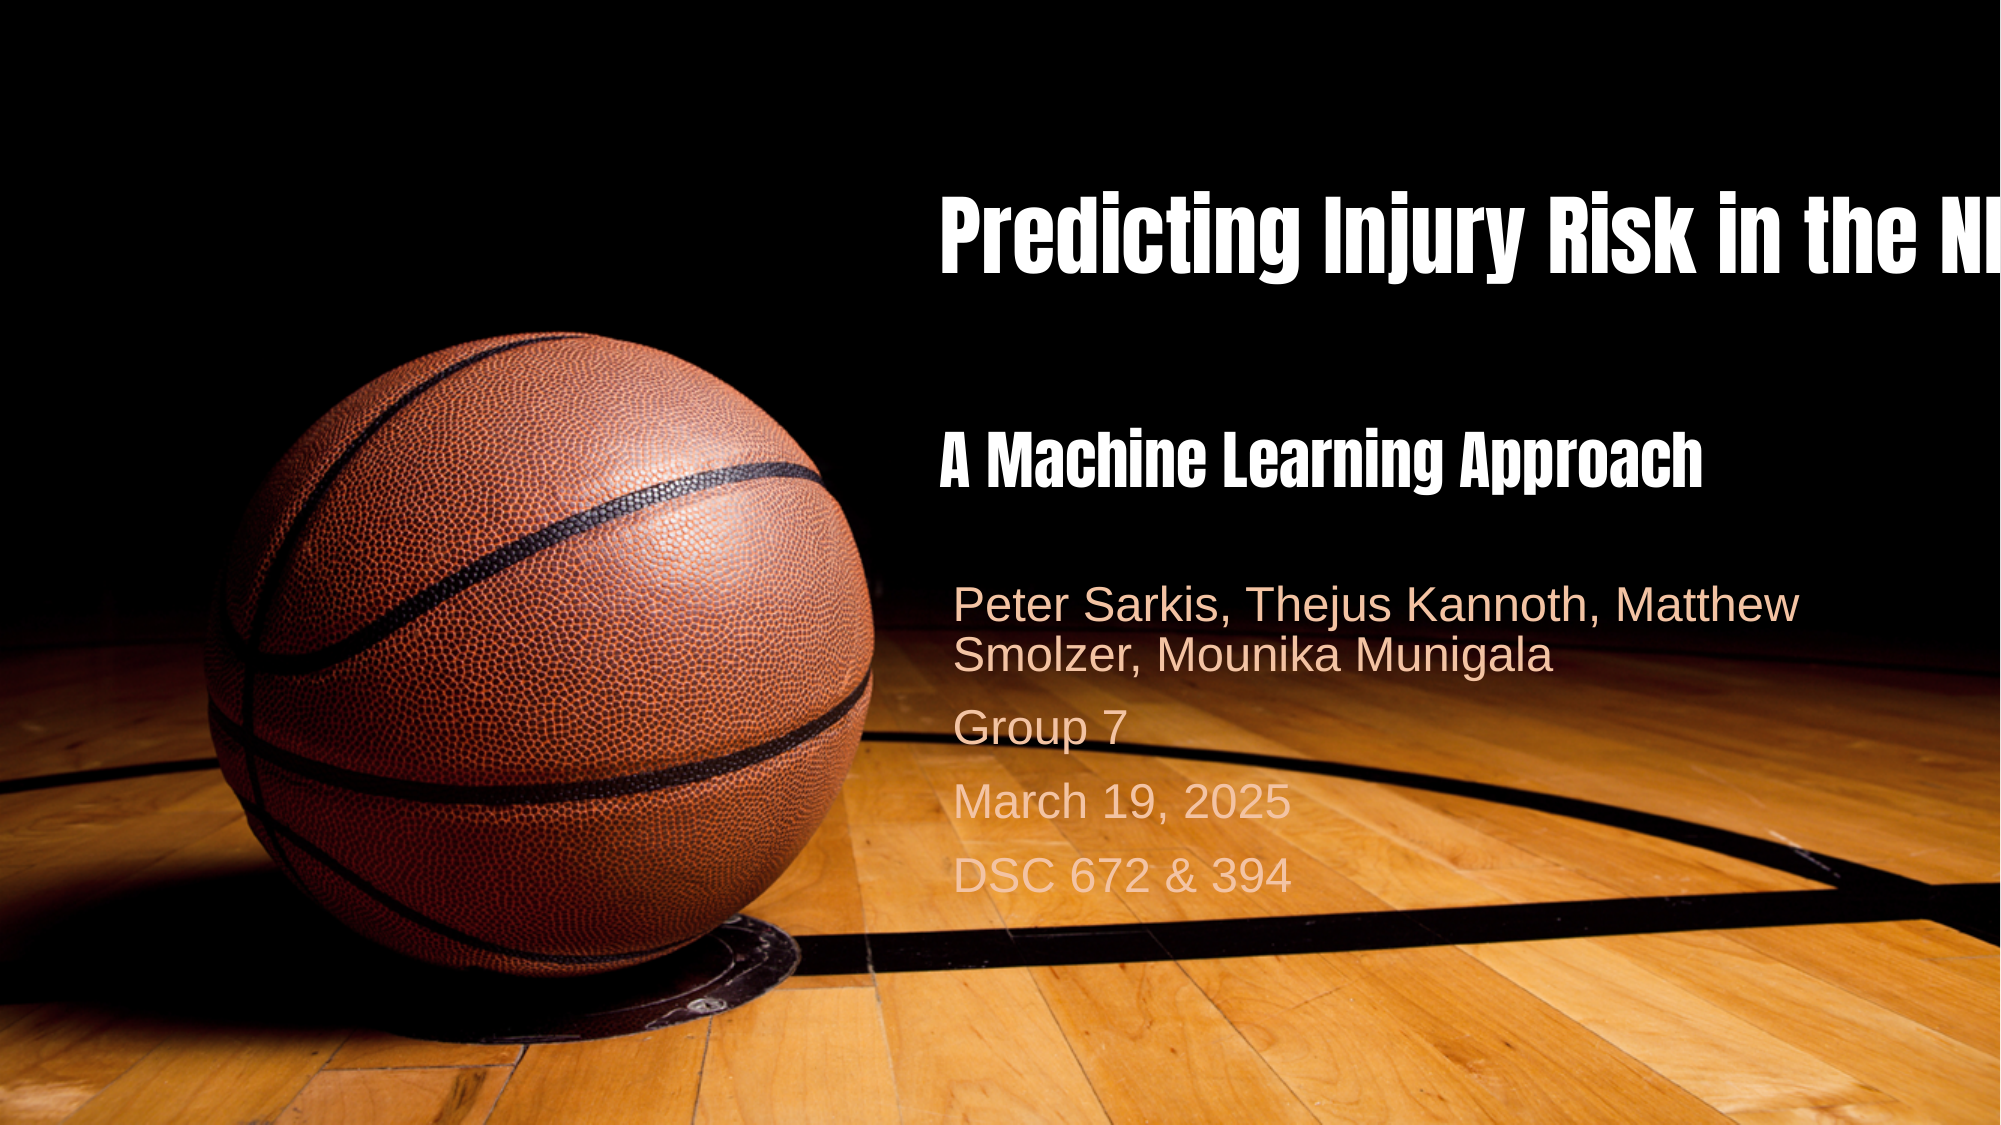

# Predicting Injury Risk in the NBA A Machine Learning Approach
Peter Sarkis, Thejus Kannoth, Matthew Smolzer, Mounika Munigala
Group 7
March 19, 2025
DSC 672 & 394